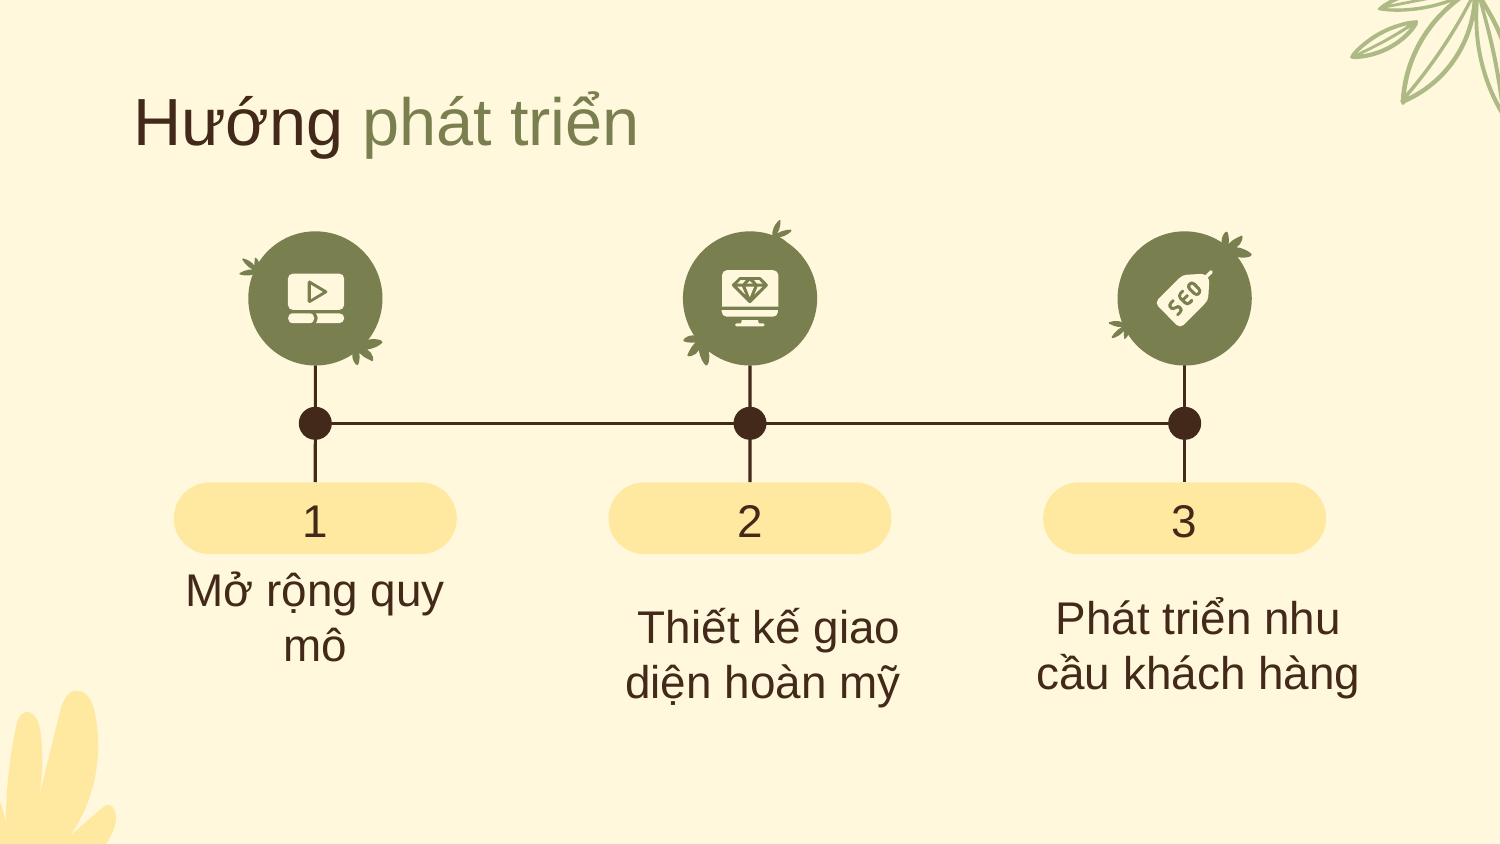

# Hướng phát triển

1
2
3
Mở rộng quy mô
Phát triển nhu cầu khách hàng
Thiết kế giao diện hoàn mỹ